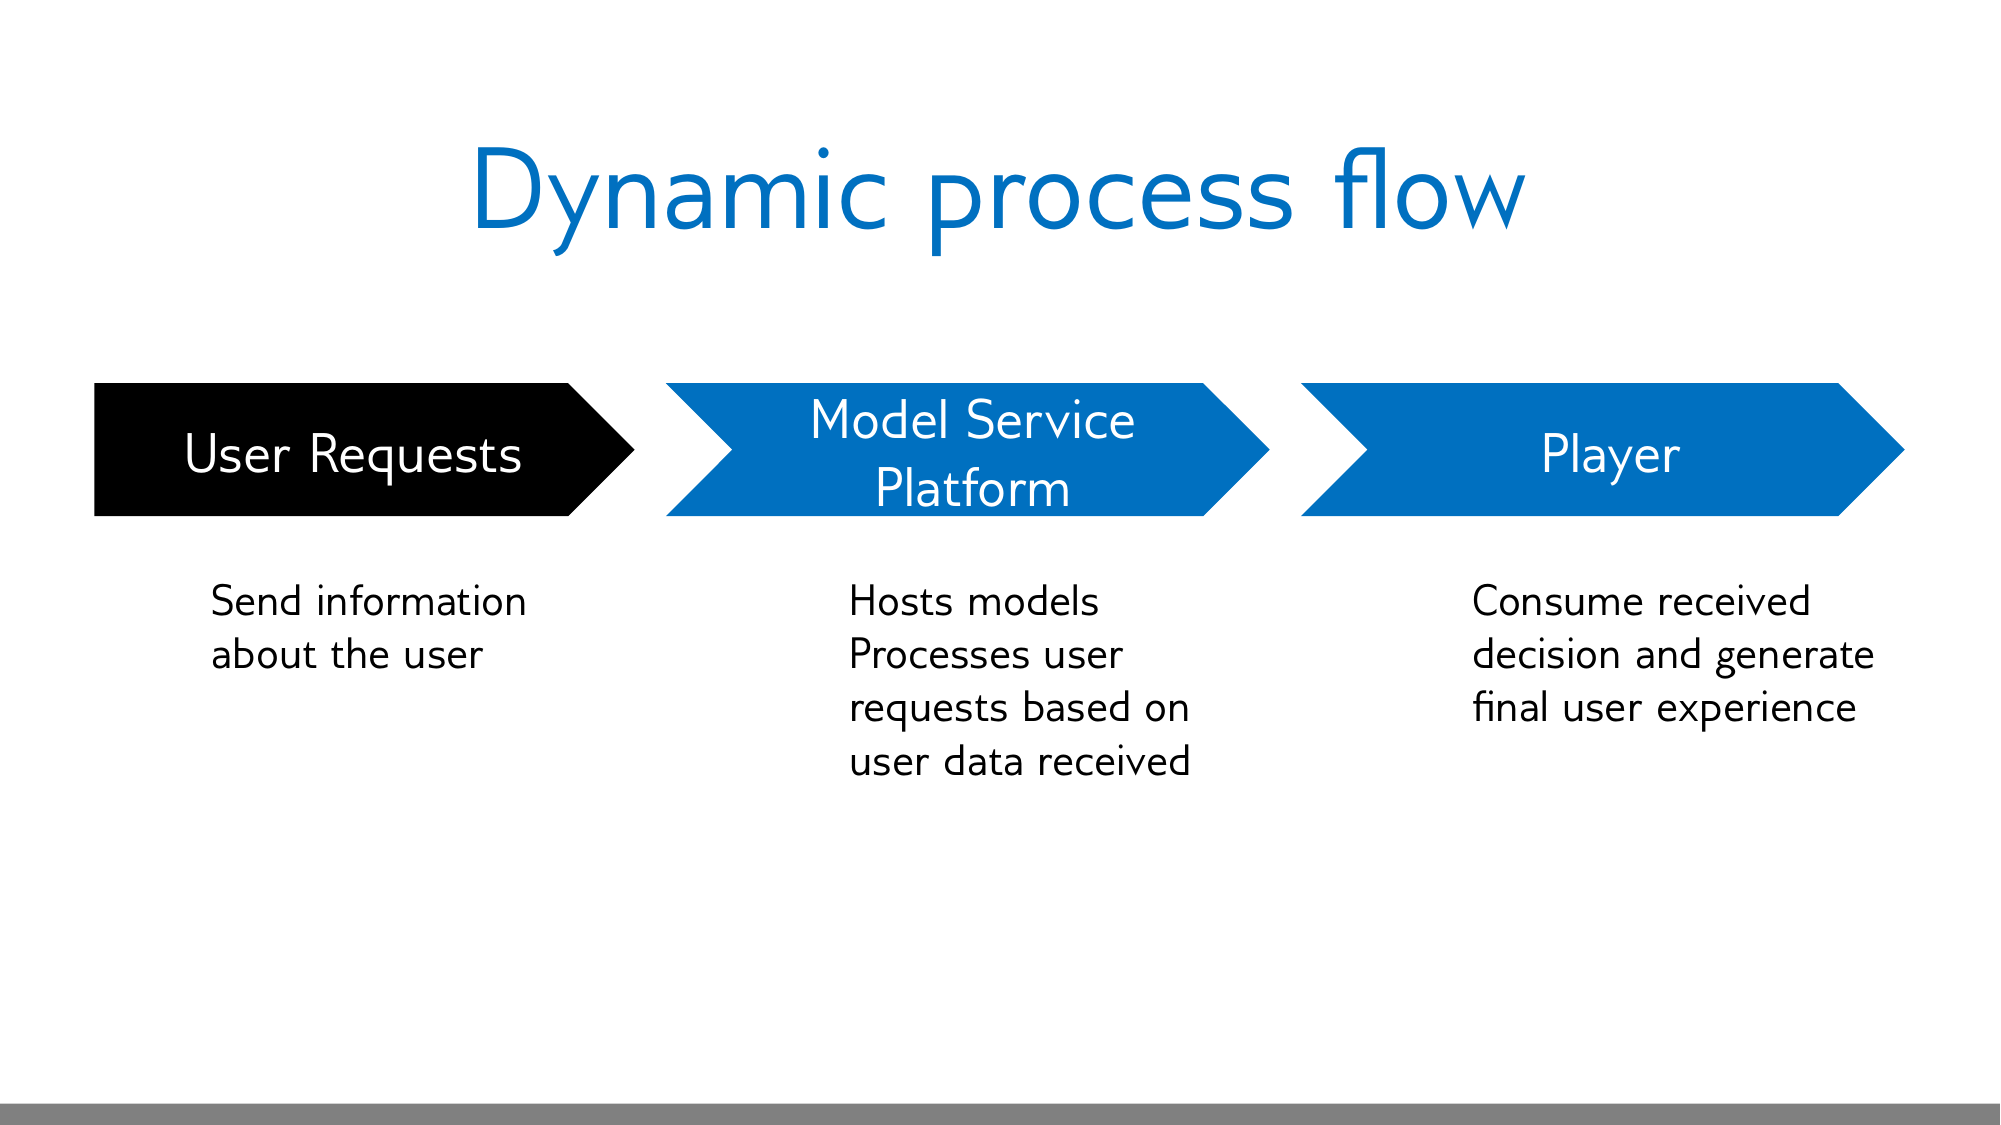

# Dynamic process flow

User Requests
Model Service
Platform
Player
Send information about the user

Hosts models
Processes user requests based on user data received
Consume received decision and generate final user experience